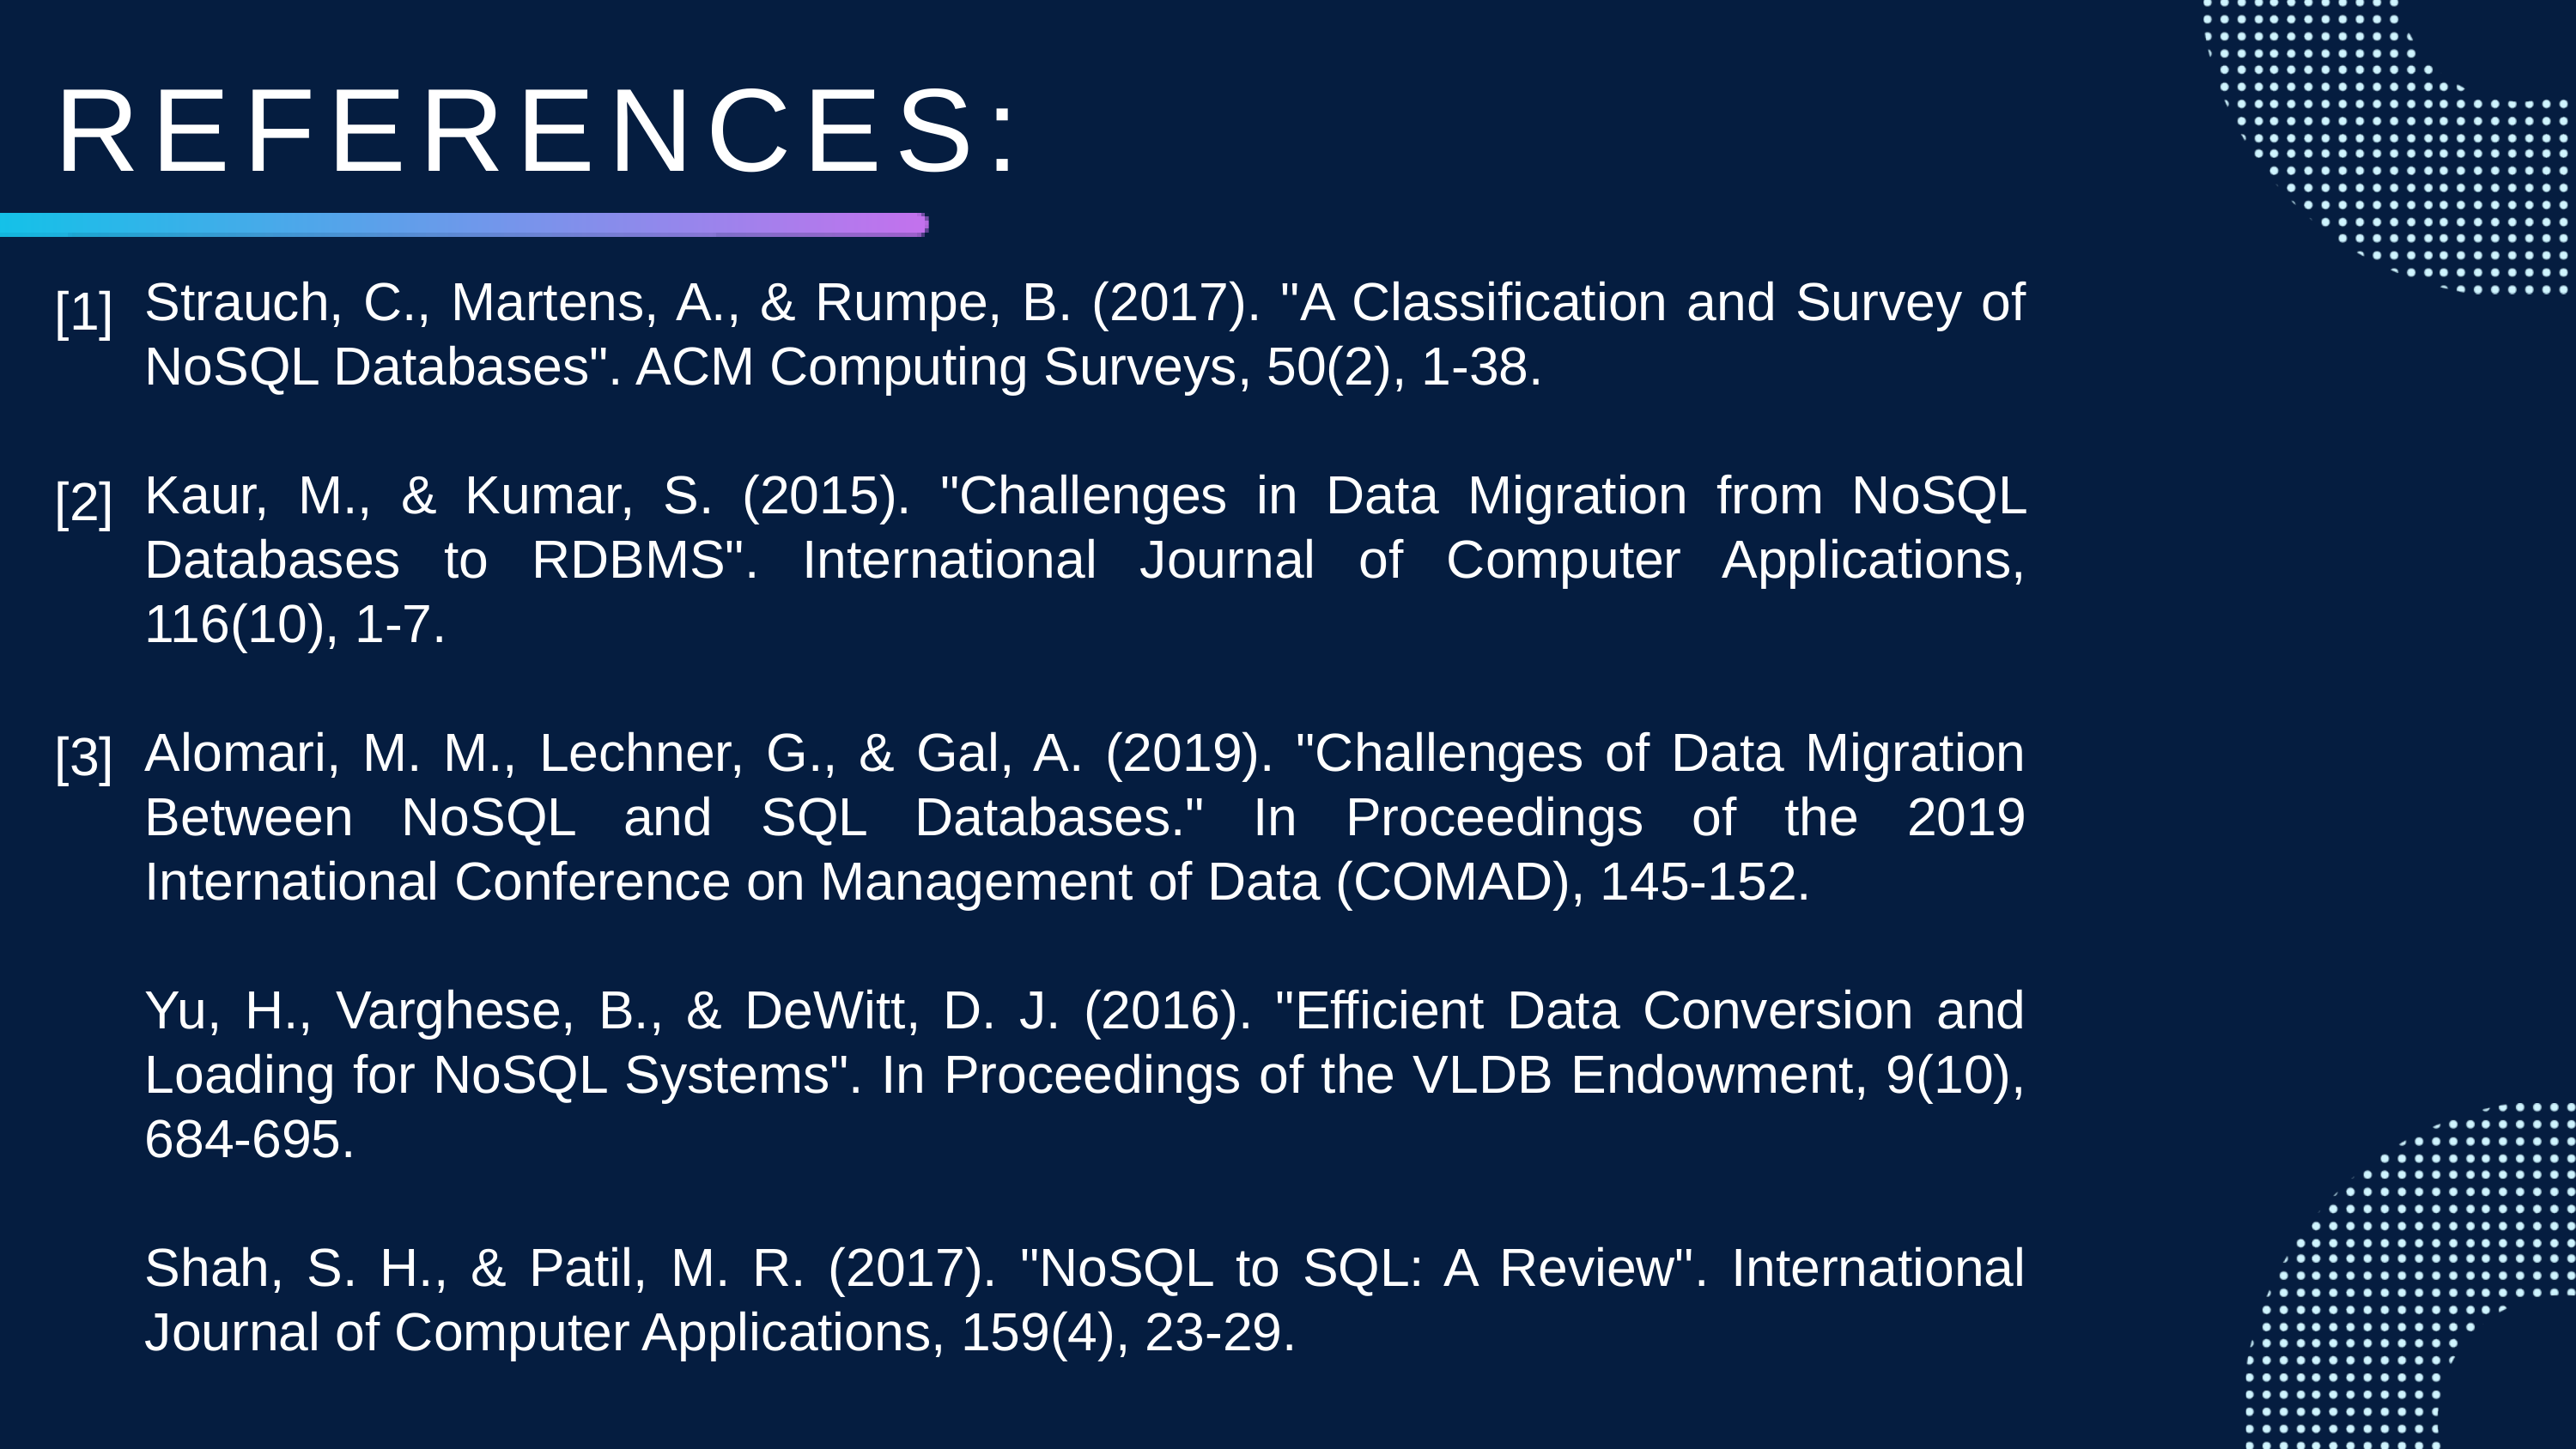

REFERENCES:

Strauch, C., Martens, A., & Rumpe, B. (2017). "A Classification and Survey of NoSQL Databases". ACM Computing Surveys, 50(2), 1-38.

Kaur, M., & Kumar, S. (2015). "Challenges in Data Migration from NoSQL Databases to RDBMS". International Journal of Computer Applications, 116(10), 1-7.

Alomari, M. M., Lechner, G., & Gal, A. (2019). "Challenges of Data Migration Between NoSQL and SQL Databases." In Proceedings of the 2019 International Conference on Management of Data (COMAD), 145-152.

Yu, H., Varghese, B., & DeWitt, D. J. (2016). "Efficient Data Conversion and Loading for NoSQL Systems". In Proceedings of the VLDB Endowment, 9(10), 684-695.

Shah, S. H., & Patil, M. R. (2017). "NoSQL to SQL: A Review". International Journal of Computer Applications, 159(4), 23-29.

[1]
[2]
[3]